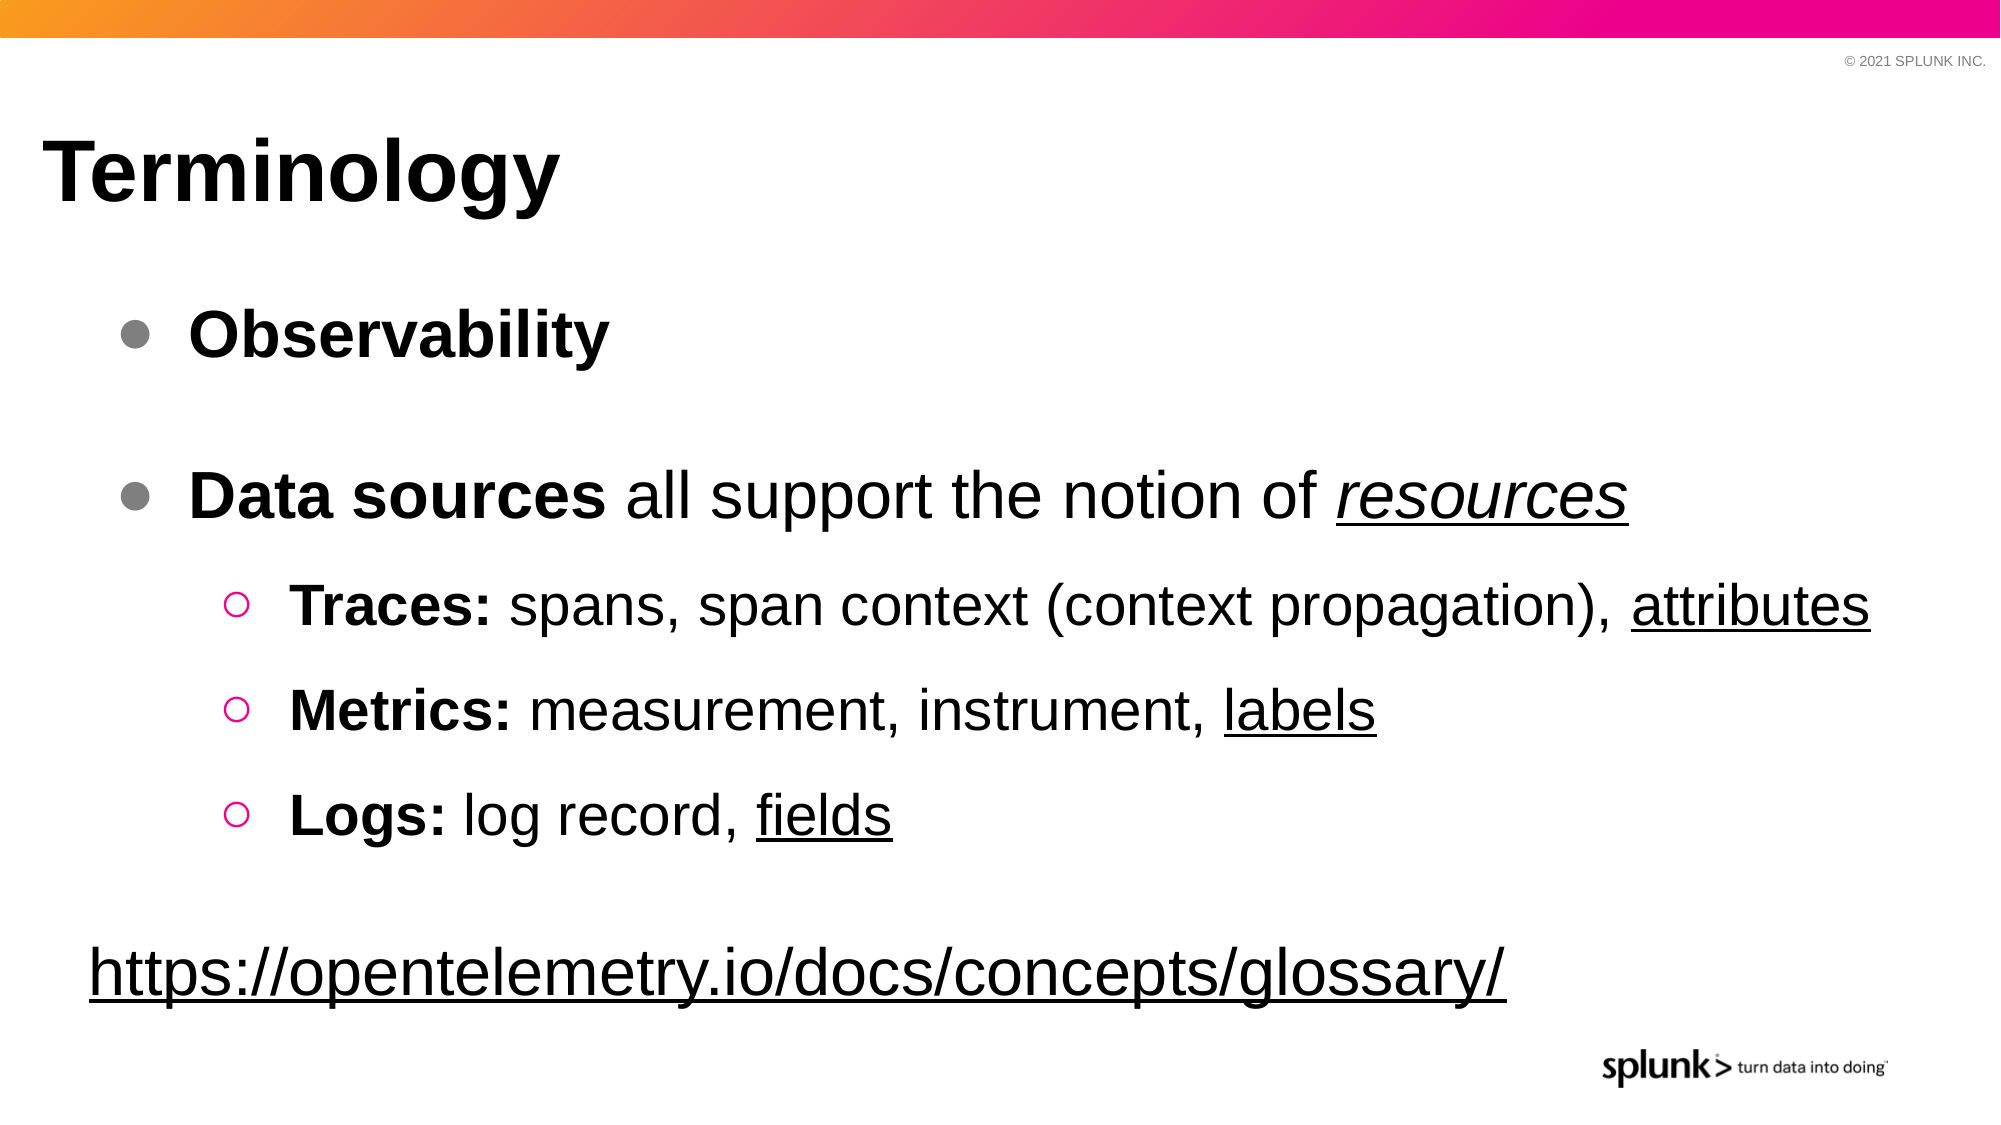

# Terminology
Observability
Data sources all support the notion of resources
Traces: spans, span context (context propagation), attributes
Metrics: measurement, instrument, labels
Logs: log record, fields
https://opentelemetry.io/docs/concepts/glossary/